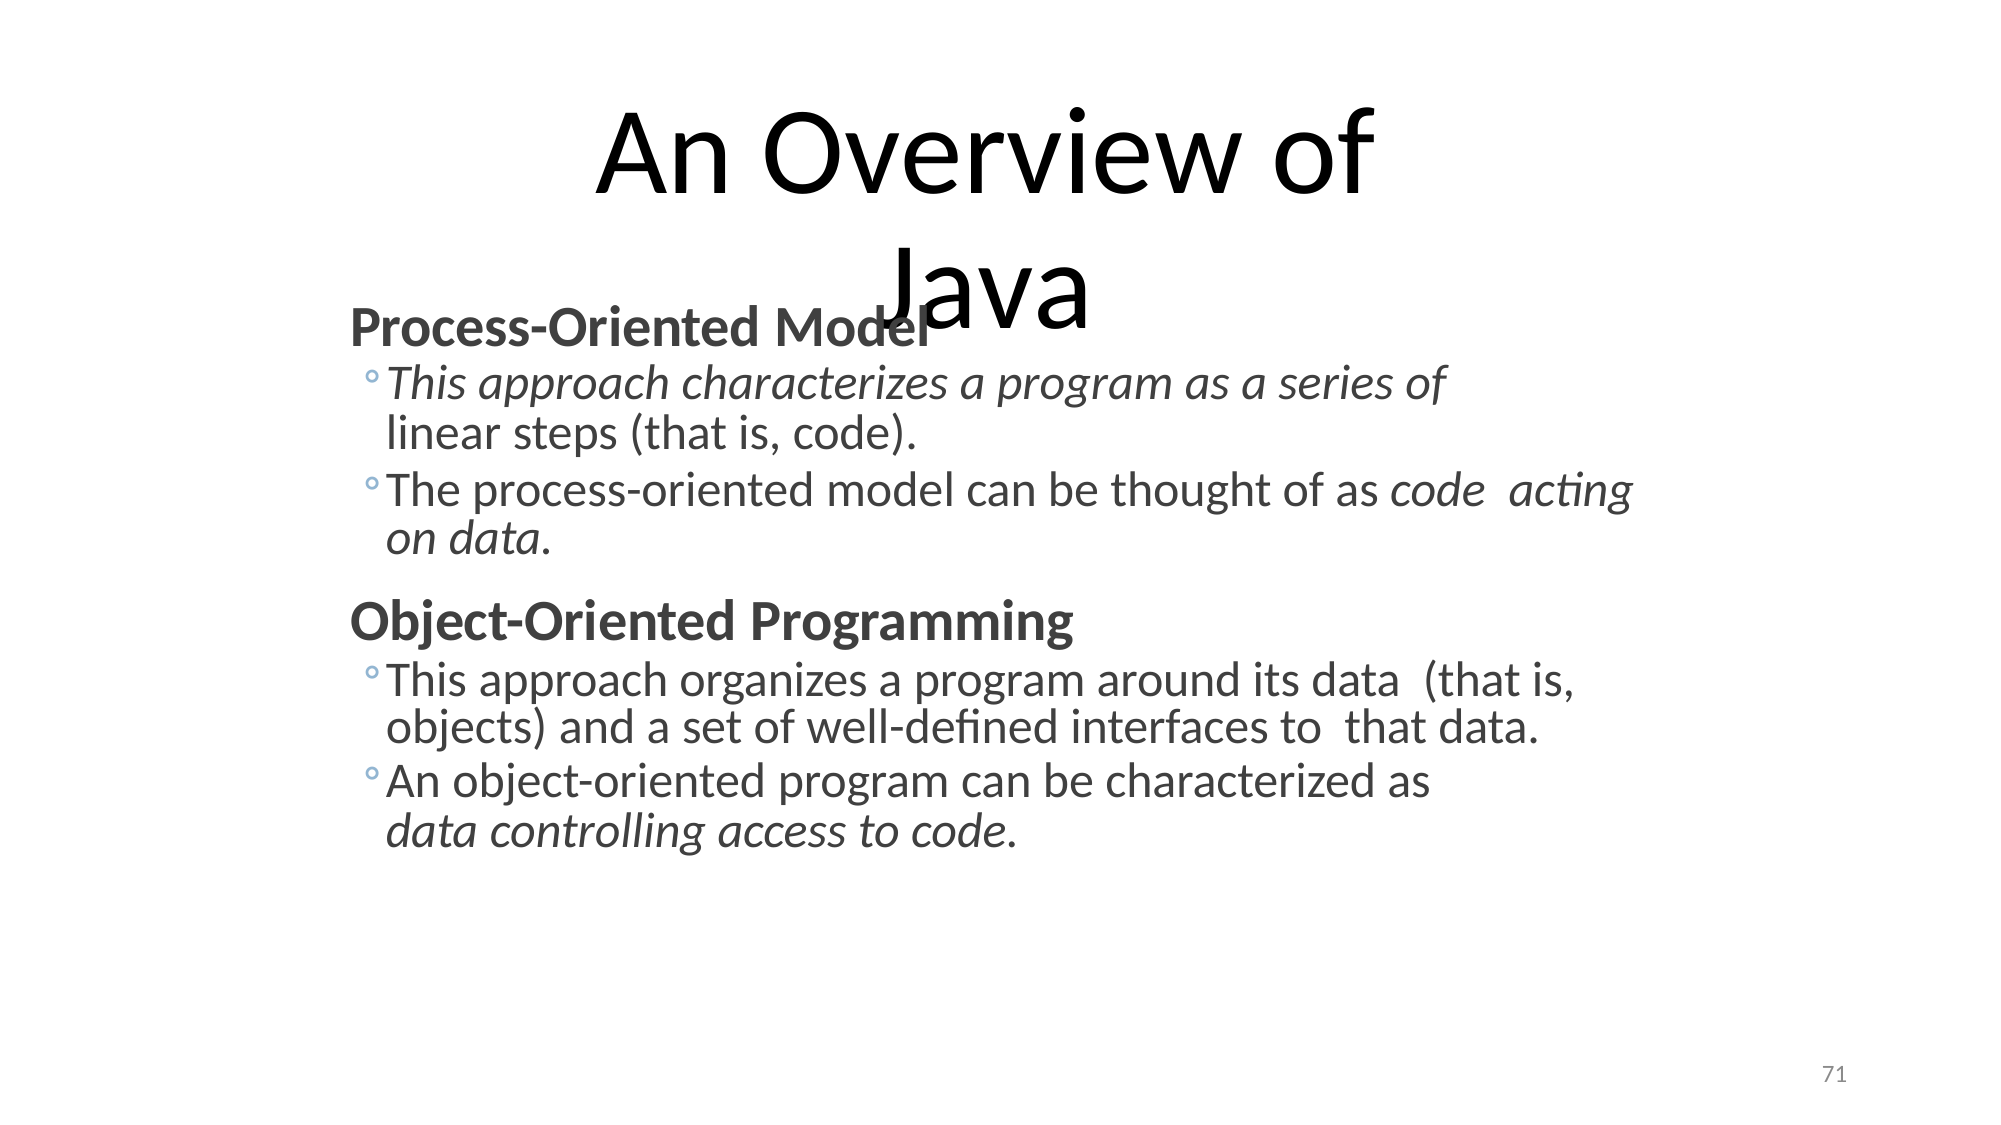

# An Overview of Java
Process-Oriented Model
This approach characterizes a program as a series of
linear steps (that is, code).
The process-oriented model can be thought of as code  acting on data.
Object-Oriented Programming
This approach organizes a program around its data  (that is, objects) and a set of well-defined interfaces to  that data.
An object-oriented program can be characterized as
data controlling access to code.

71